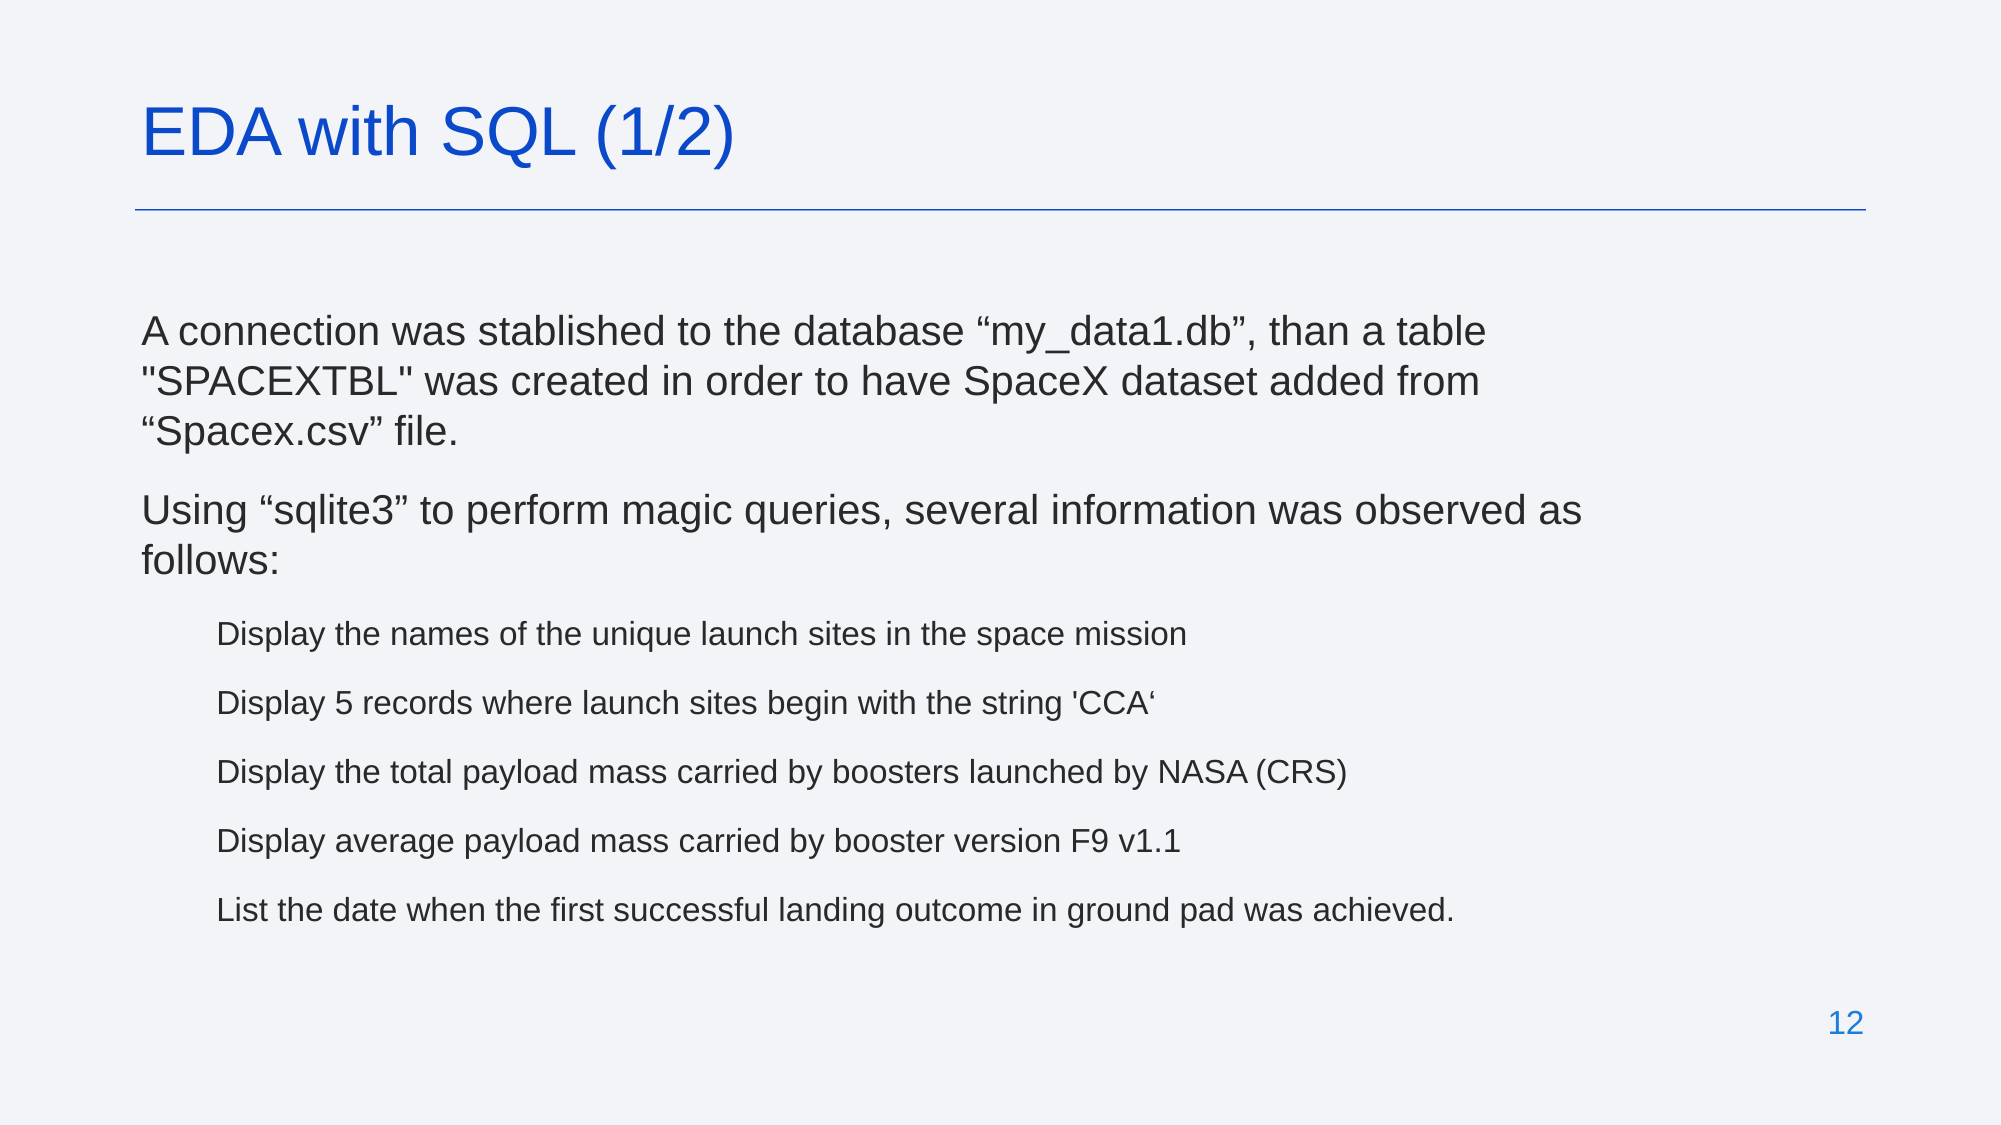

EDA with SQL (1/2)
A connection was stablished to the database “my_data1.db”, than a table "SPACEXTBL" was created in order to have SpaceX dataset added from “Spacex.csv” file.
Using “sqlite3” to perform magic queries, several information was observed as follows:
Display the names of the unique launch sites in the space mission
Display 5 records where launch sites begin with the string 'CCA‘
Display the total payload mass carried by boosters launched by NASA (CRS)
Display average payload mass carried by booster version F9 v1.1
List the date when the first successful landing outcome in ground pad was achieved.

12